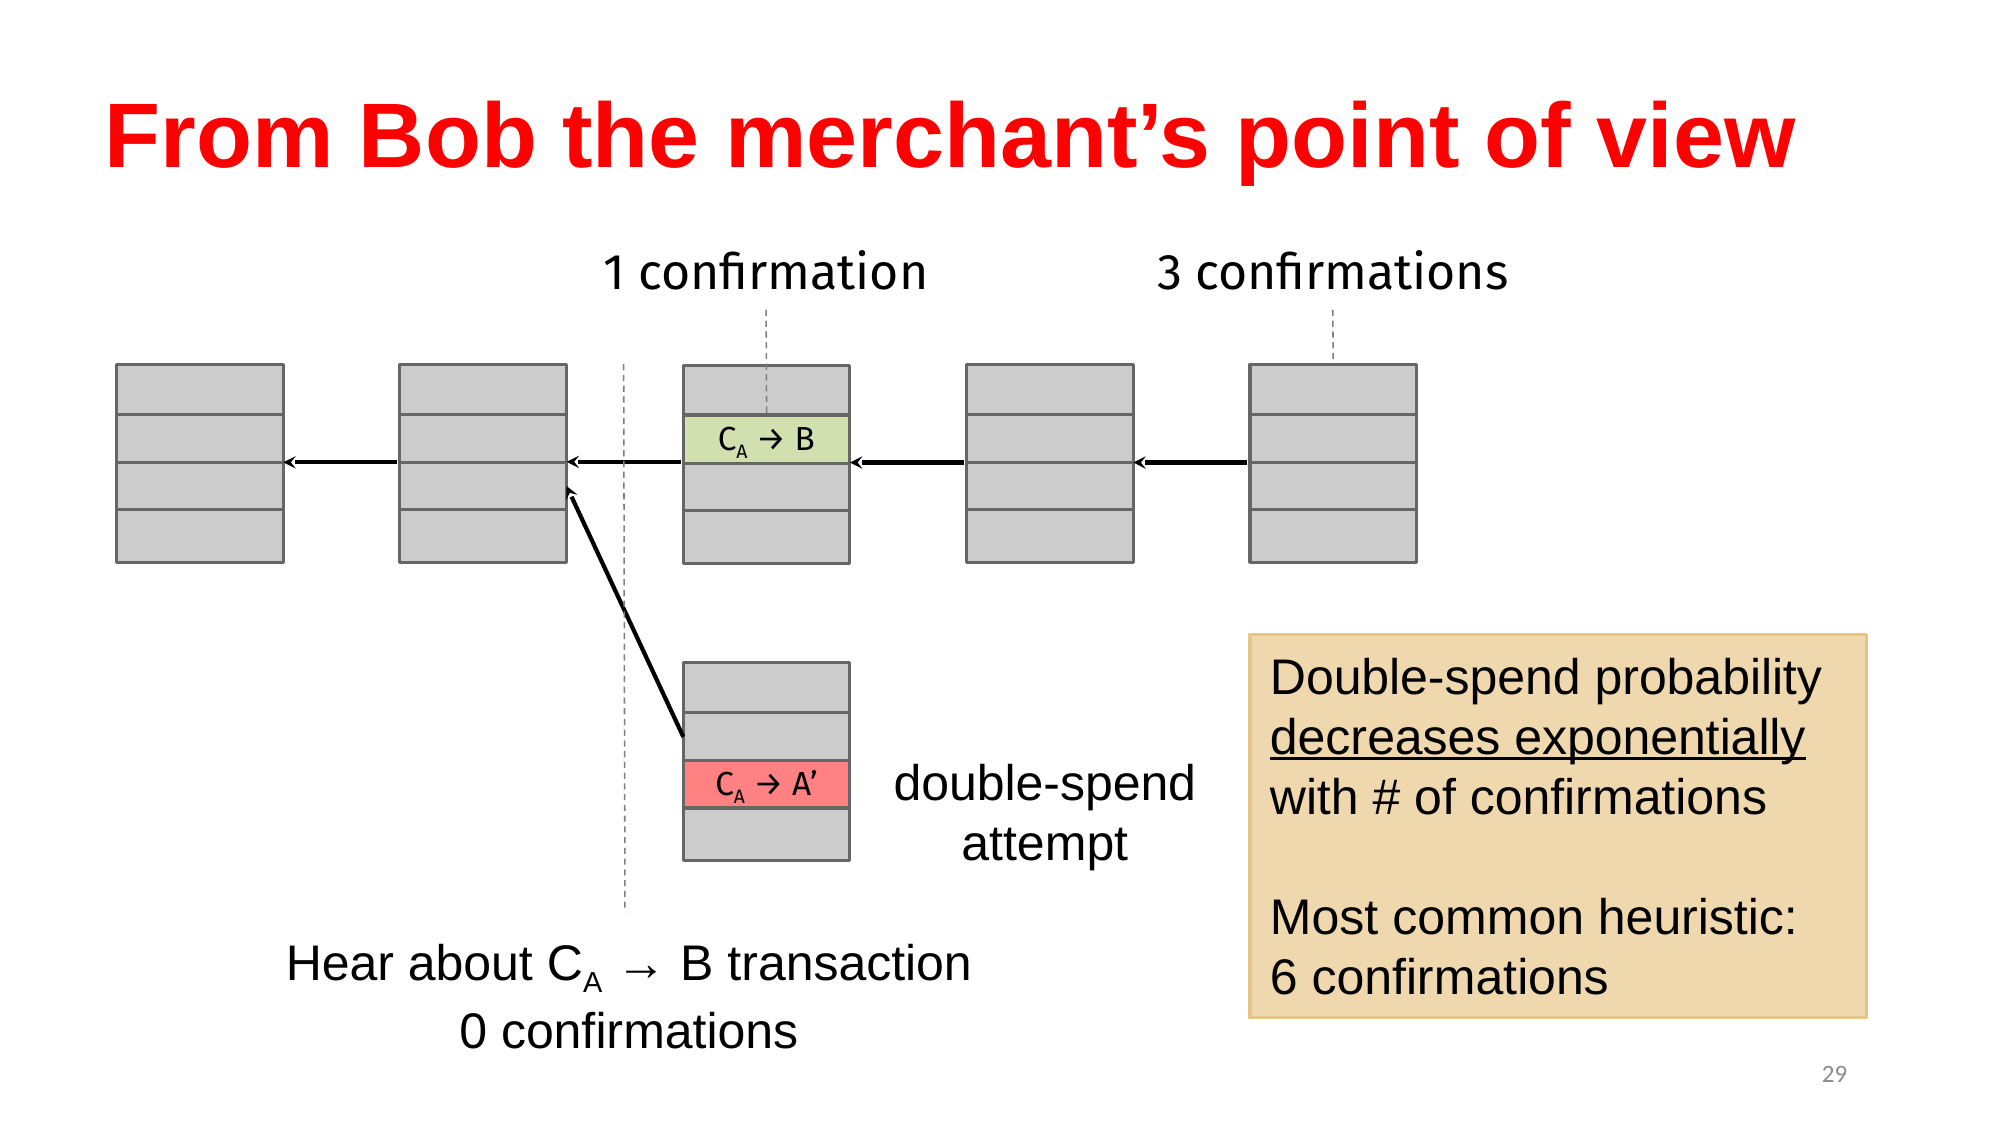

# From Bob the merchant’s point of view
1 confirmation
3 confirmations

CA → B

Double-spend probability decreases exponentially with # of confirmations

Most common heuristic:
6 confirmations

CA → A’

double-spend
attempt
Hear about CA → B transaction
0 confirmations
29